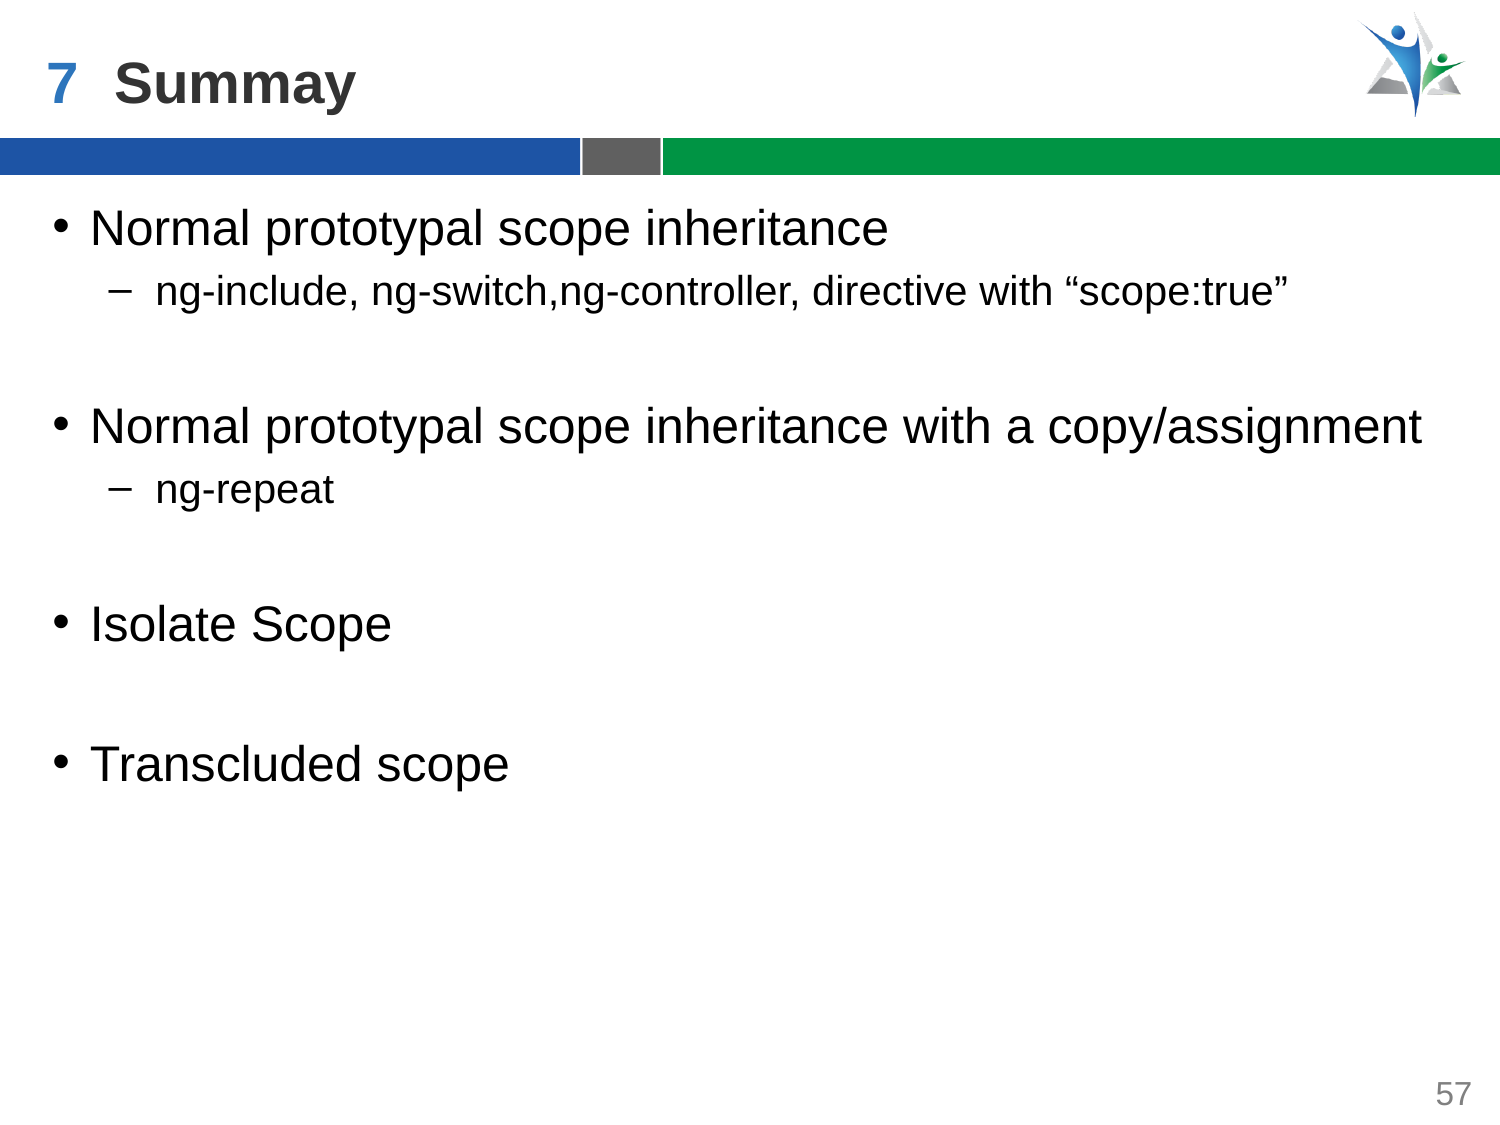

7
Summay
Normal prototypal scope inheritance
ng-include, ng-switch,ng-controller, directive with “scope:true”

Normal prototypal scope inheritance with a copy/assignment
ng-repeat

Isolate Scope

Transcluded scope